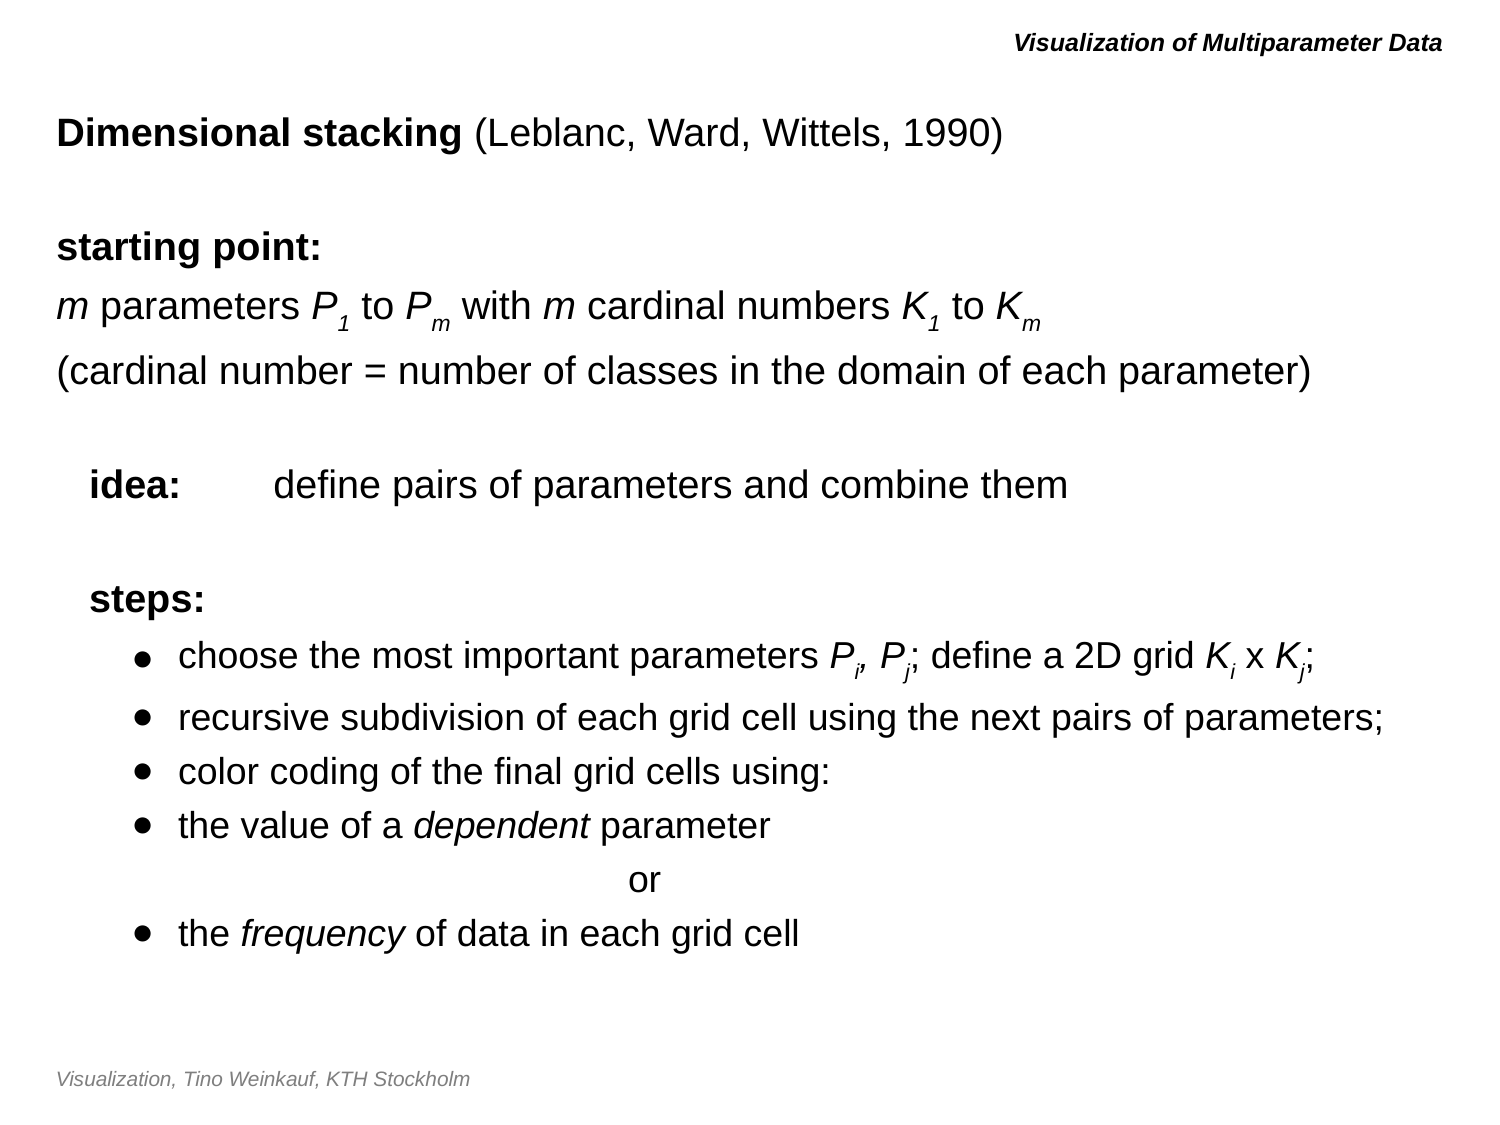

# Visualization of Multiparameter Data
Dimensional stacking (Leblanc, Ward, Wittels, 1990)

starting point:
m parameters P1 to Pm with m cardinal numbers K1 to Km
(cardinal number = number of classes in the domain of each parameter)

   idea:	 define pairs of parameters and combine them

   steps:
choose the most important parameters Pi, Pj; define a 2D grid Ki x Kj;
recursive subdivision of each grid cell using the next pairs of parameters;
color coding of the final grid cells using:
the value of a dependent parameter
				or
the frequency of data in each grid cell